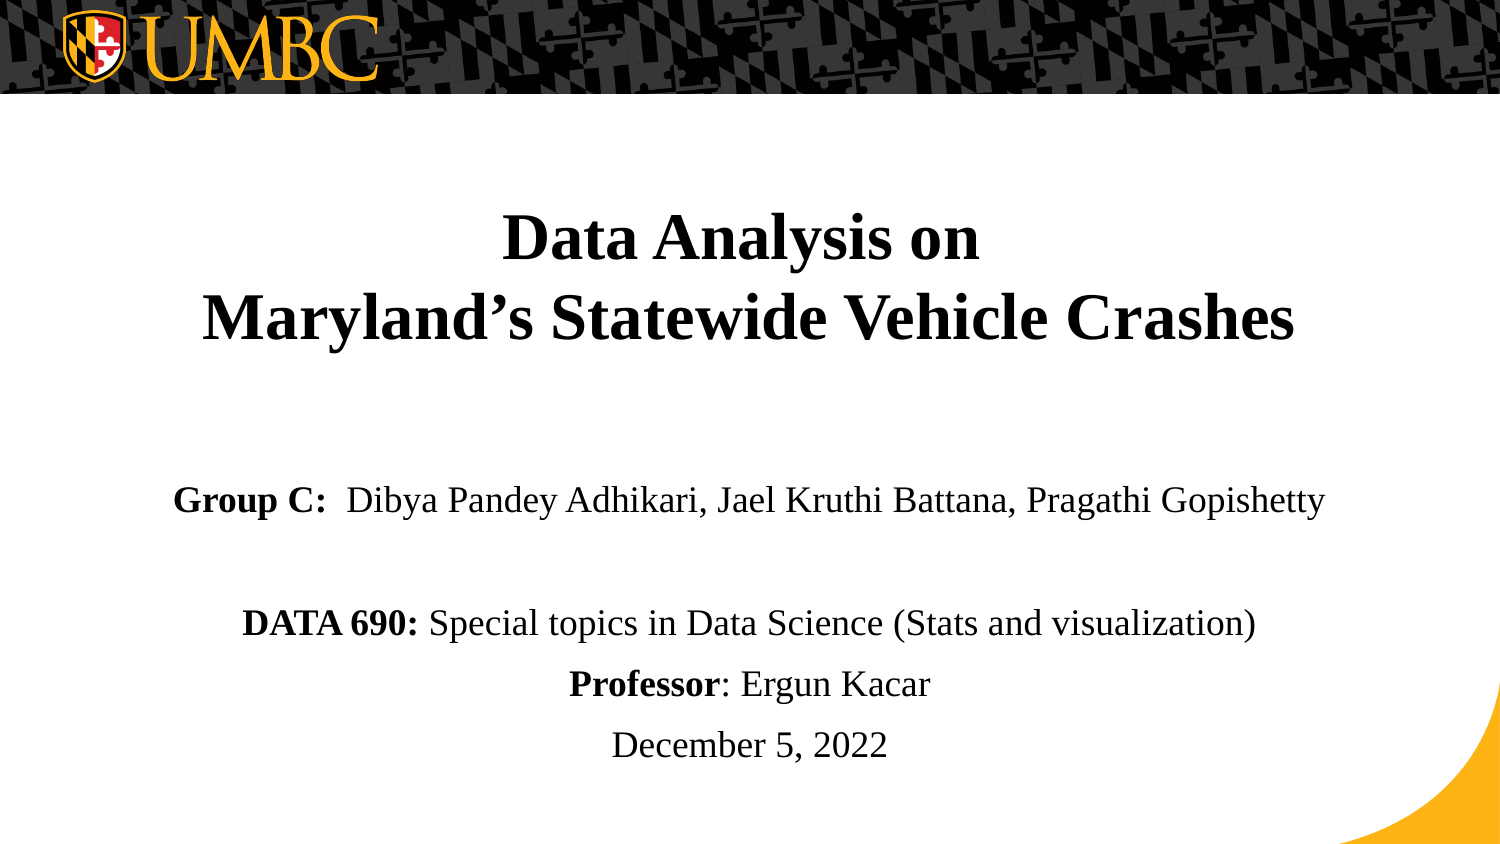

# Data Analysis on
Maryland’s Statewide Vehicle Crashes
Group C:  Dibya Pandey Adhikari, Jael Kruthi Battana, Pragathi Gopishetty

DATA 690: Special topics in Data Science (Stats and visualization)
Professor: Ergun Kacar
December 5, 2022